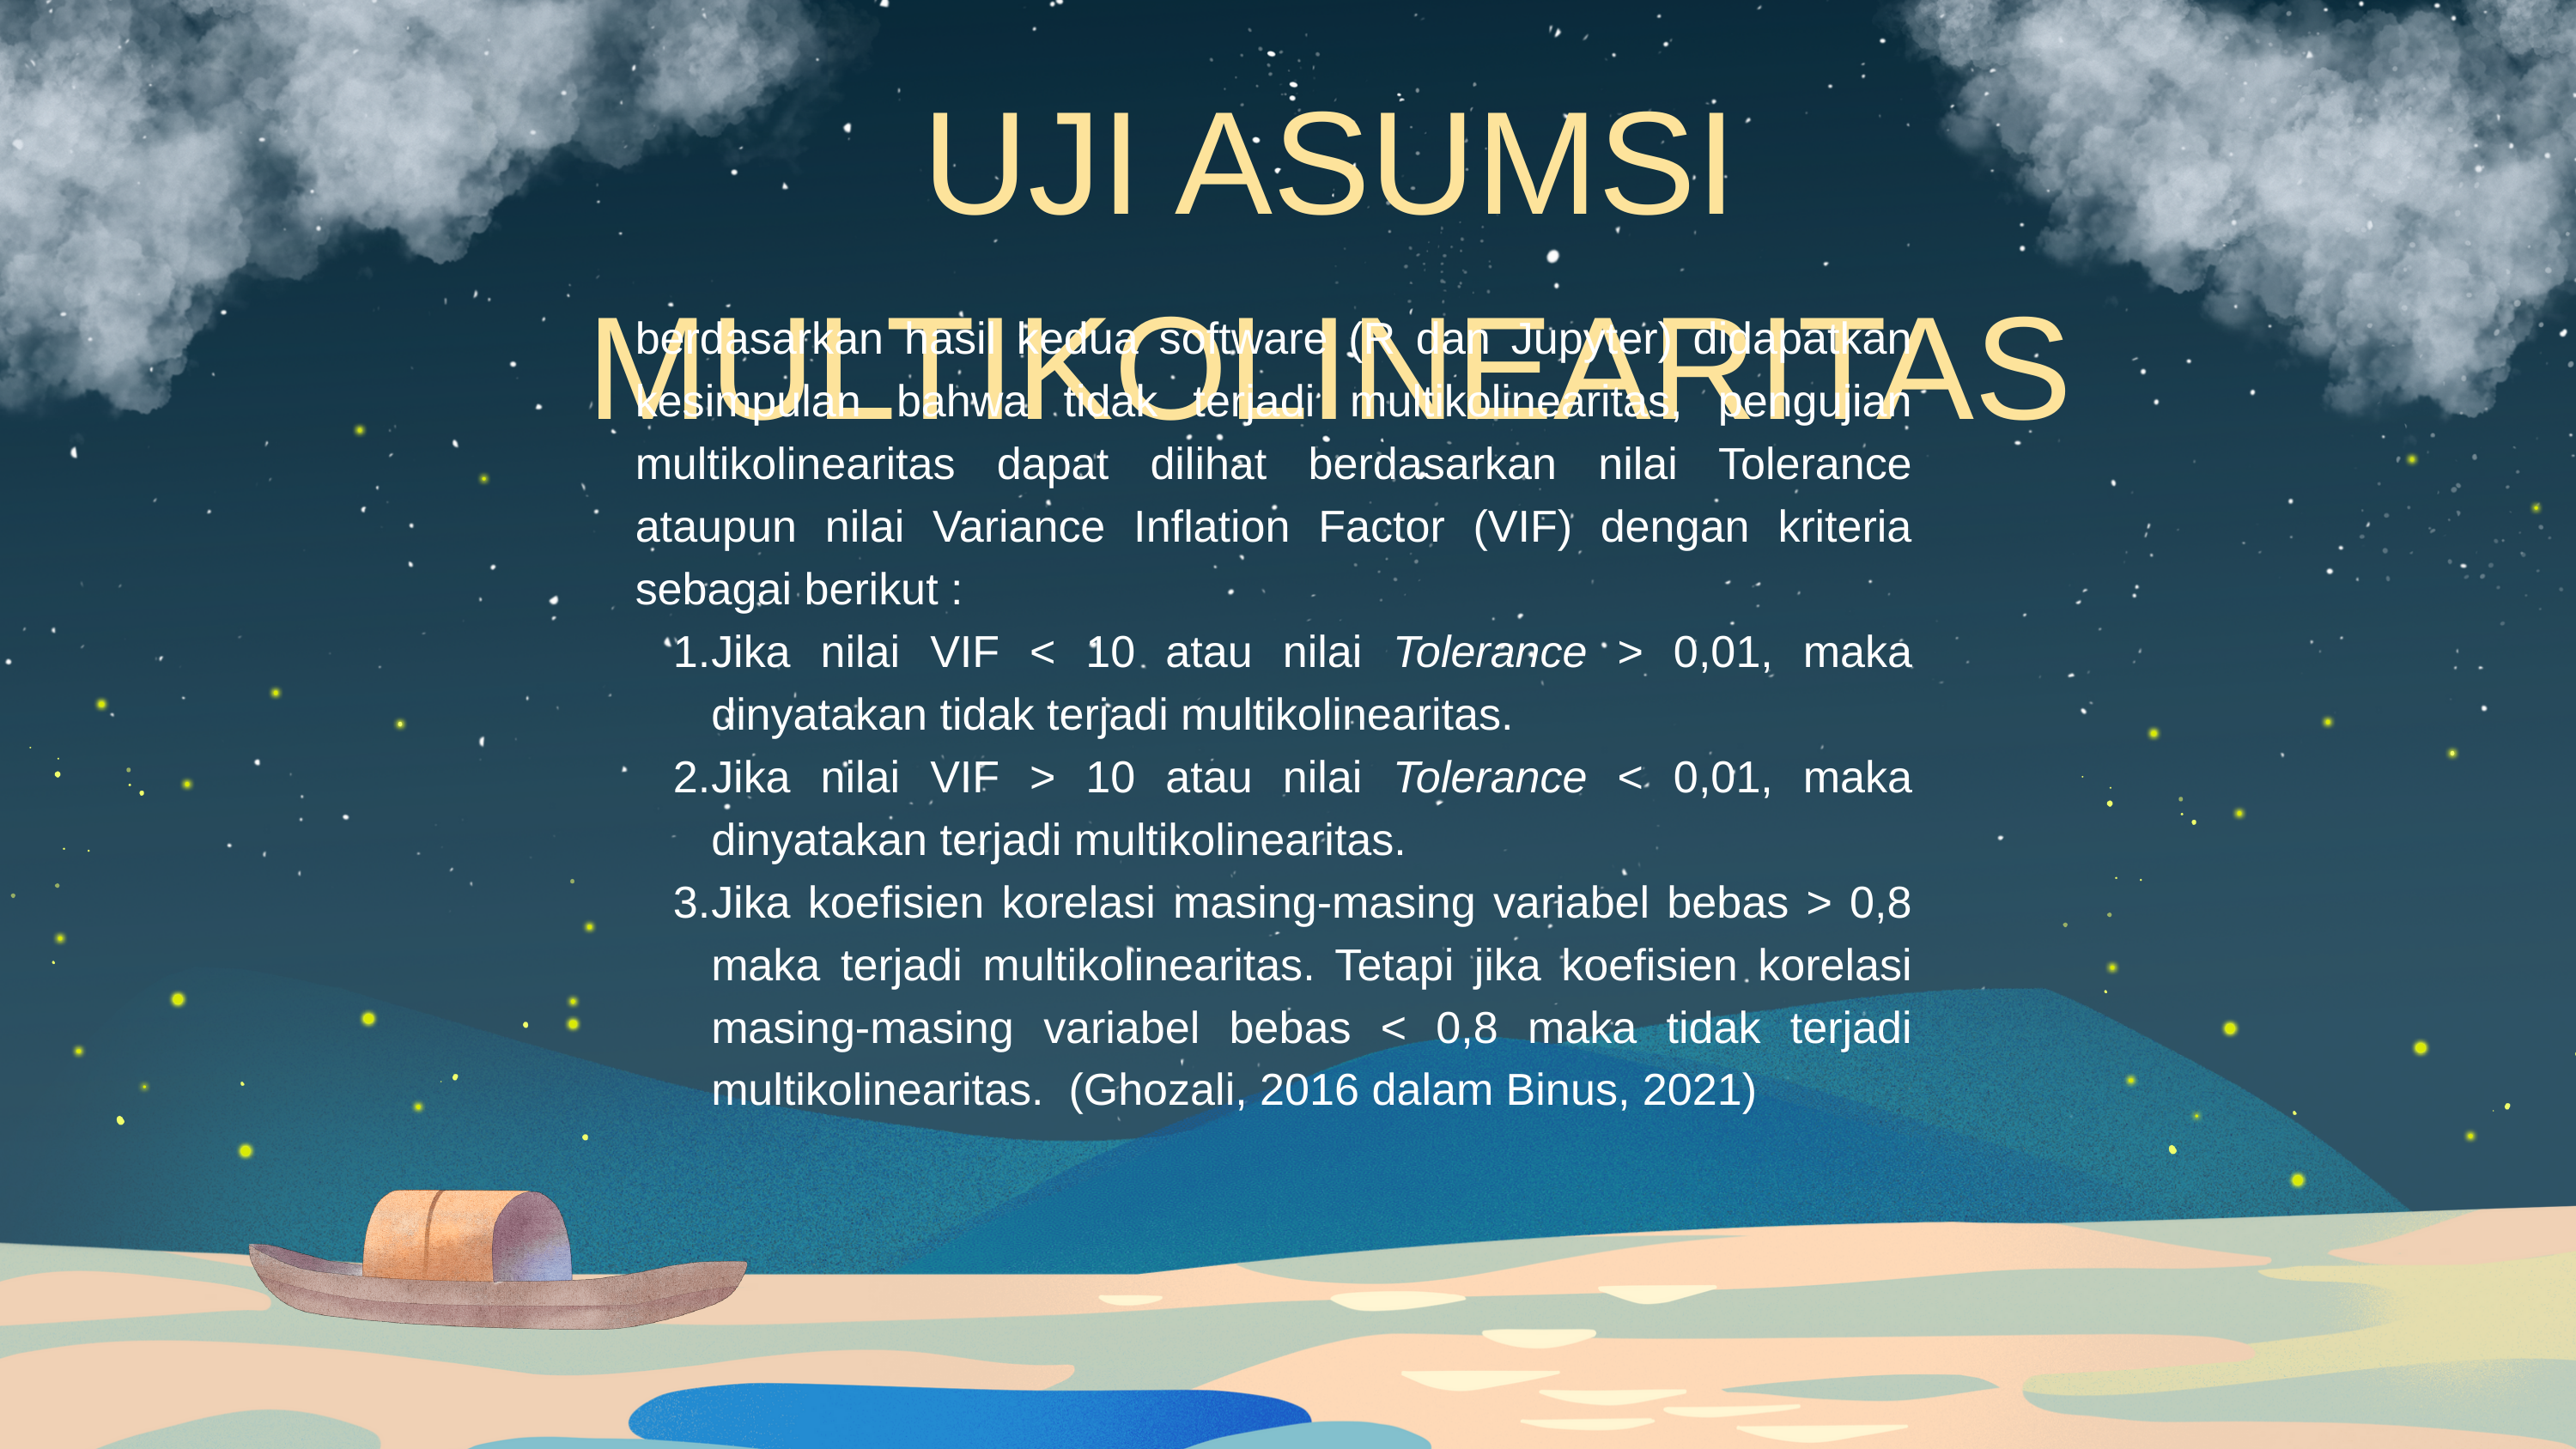

UJI ASUMSI MULTIKOLINEARITAS
berdasarkan hasil kedua software (R dan Jupyter) didapatkan kesimpulan bahwa tidak terjadi multikolinearitas, pengujian multikolinearitas dapat dilihat berdasarkan nilai Tolerance ataupun nilai Variance Inflation Factor (VIF) dengan kriteria sebagai berikut :
Jika nilai VIF < 10 atau nilai Tolerance > 0,01, maka dinyatakan tidak terjadi multikolinearitas.
Jika nilai VIF > 10 atau nilai Tolerance < 0,01, maka dinyatakan terjadi multikolinearitas.
Jika koefisien korelasi masing-masing variabel bebas > 0,8 maka terjadi multikolinearitas. Tetapi jika koefisien korelasi masing-masing variabel bebas < 0,8 maka tidak terjadi multikolinearitas.  (Ghozali, 2016 dalam Binus, 2021)